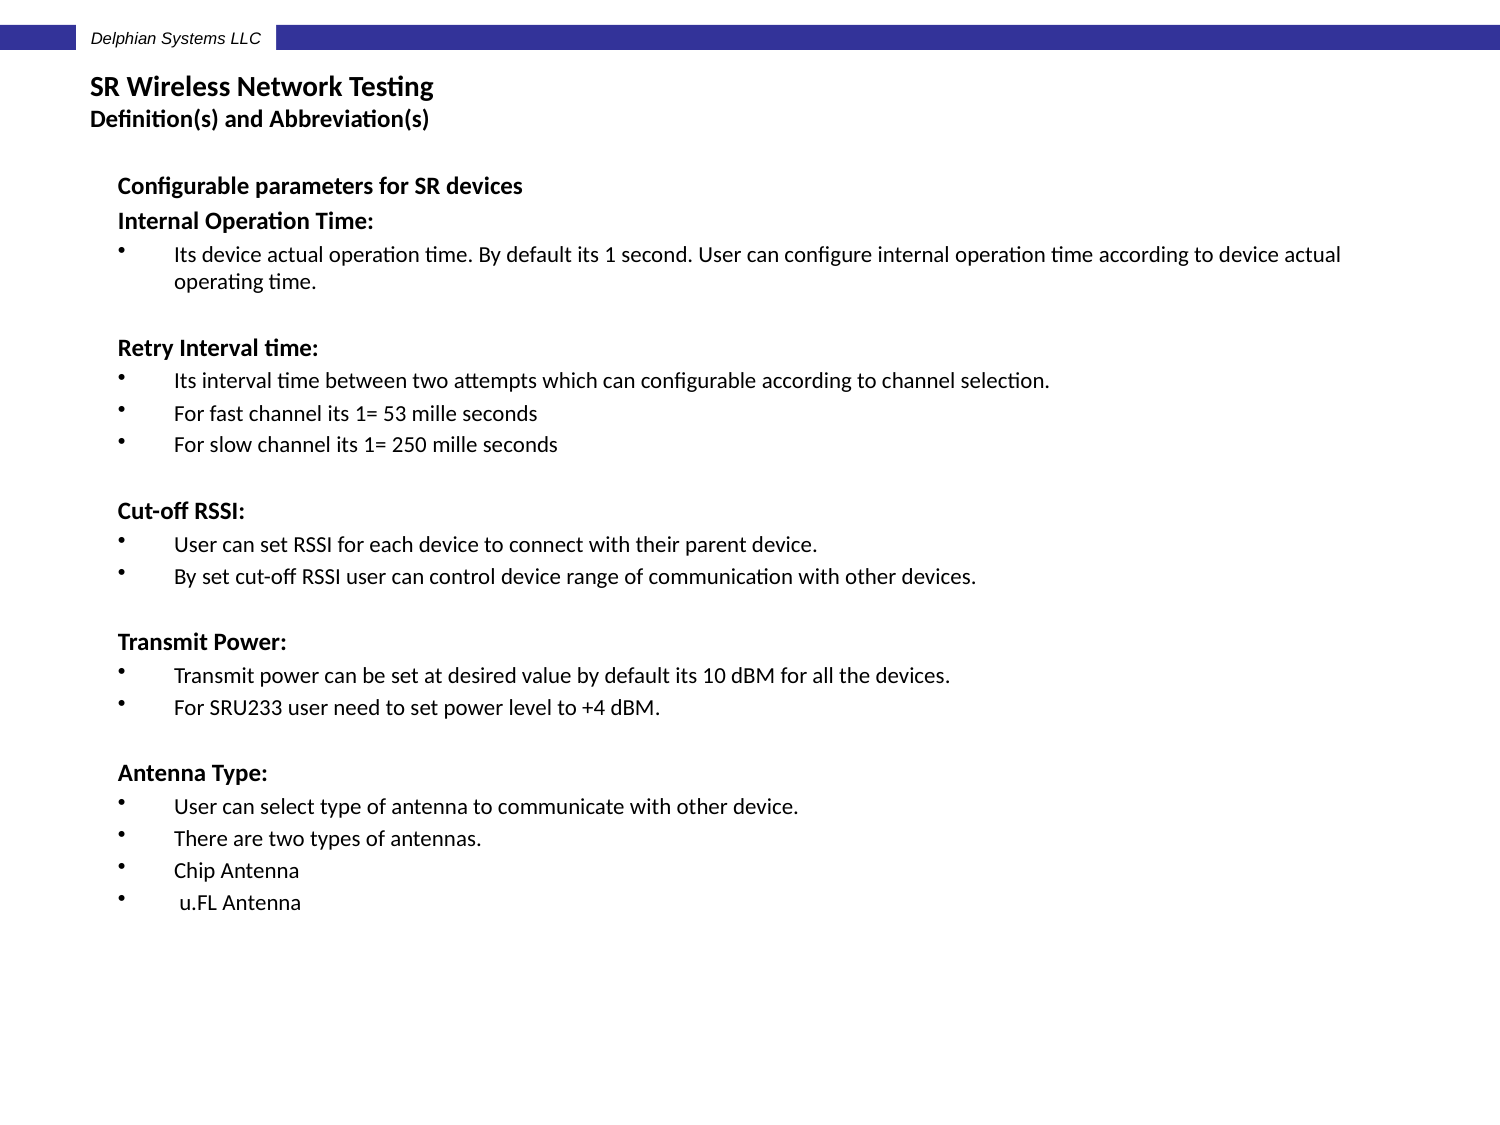

# SR Wireless Network Testing Definition(s) and Abbreviation(s)
Configurable parameters for SR devices
Internal Operation Time:
Its device actual operation time. By default its 1 second. User can configure internal operation time according to device actual operating time.

Retry Interval time:
Its interval time between two attempts which can configurable according to channel selection.
For fast channel its 1= 53 mille seconds
For slow channel its 1= 250 mille seconds

Cut-off RSSI:
User can set RSSI for each device to connect with their parent device.
By set cut-off RSSI user can control device range of communication with other devices.

Transmit Power:
Transmit power can be set at desired value by default its 10 dBM for all the devices.
For SRU233 user need to set power level to +4 dBM.

Antenna Type:
User can select type of antenna to communicate with other device.
There are two types of antennas.
Chip Antenna
 u.FL Antenna